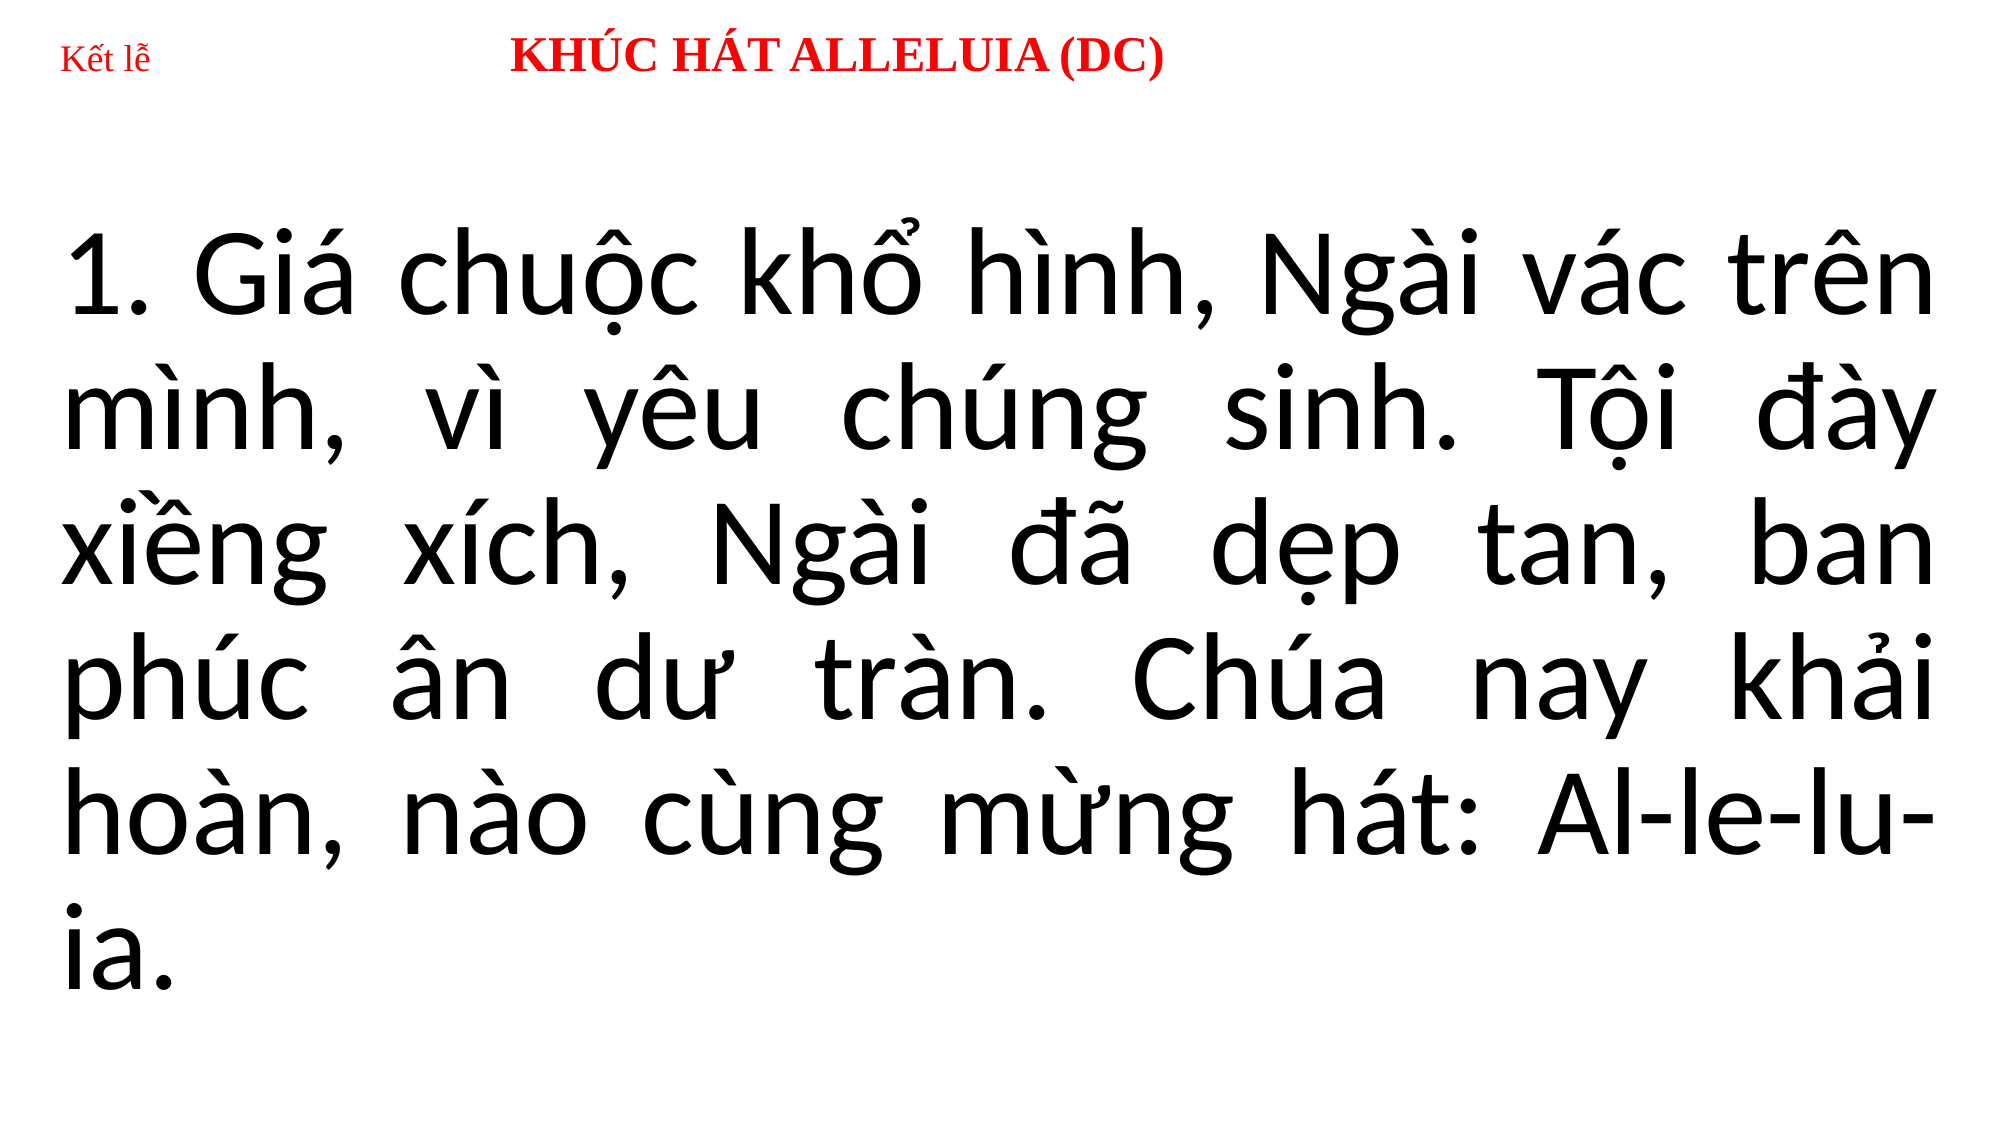

# Kết lễ                   		KHÚC HÁT ALLELUIA (DC)
1. Giá chuộc khổ hình, Ngài vác trên mình, vì yêu chúng sinh. Tội đày xiềng xích, Ngài đã dẹp tan, ban phúc ân dư tràn. Chúa nay khải hoàn, nào cùng mừng hát: Al-le-lu-ia.